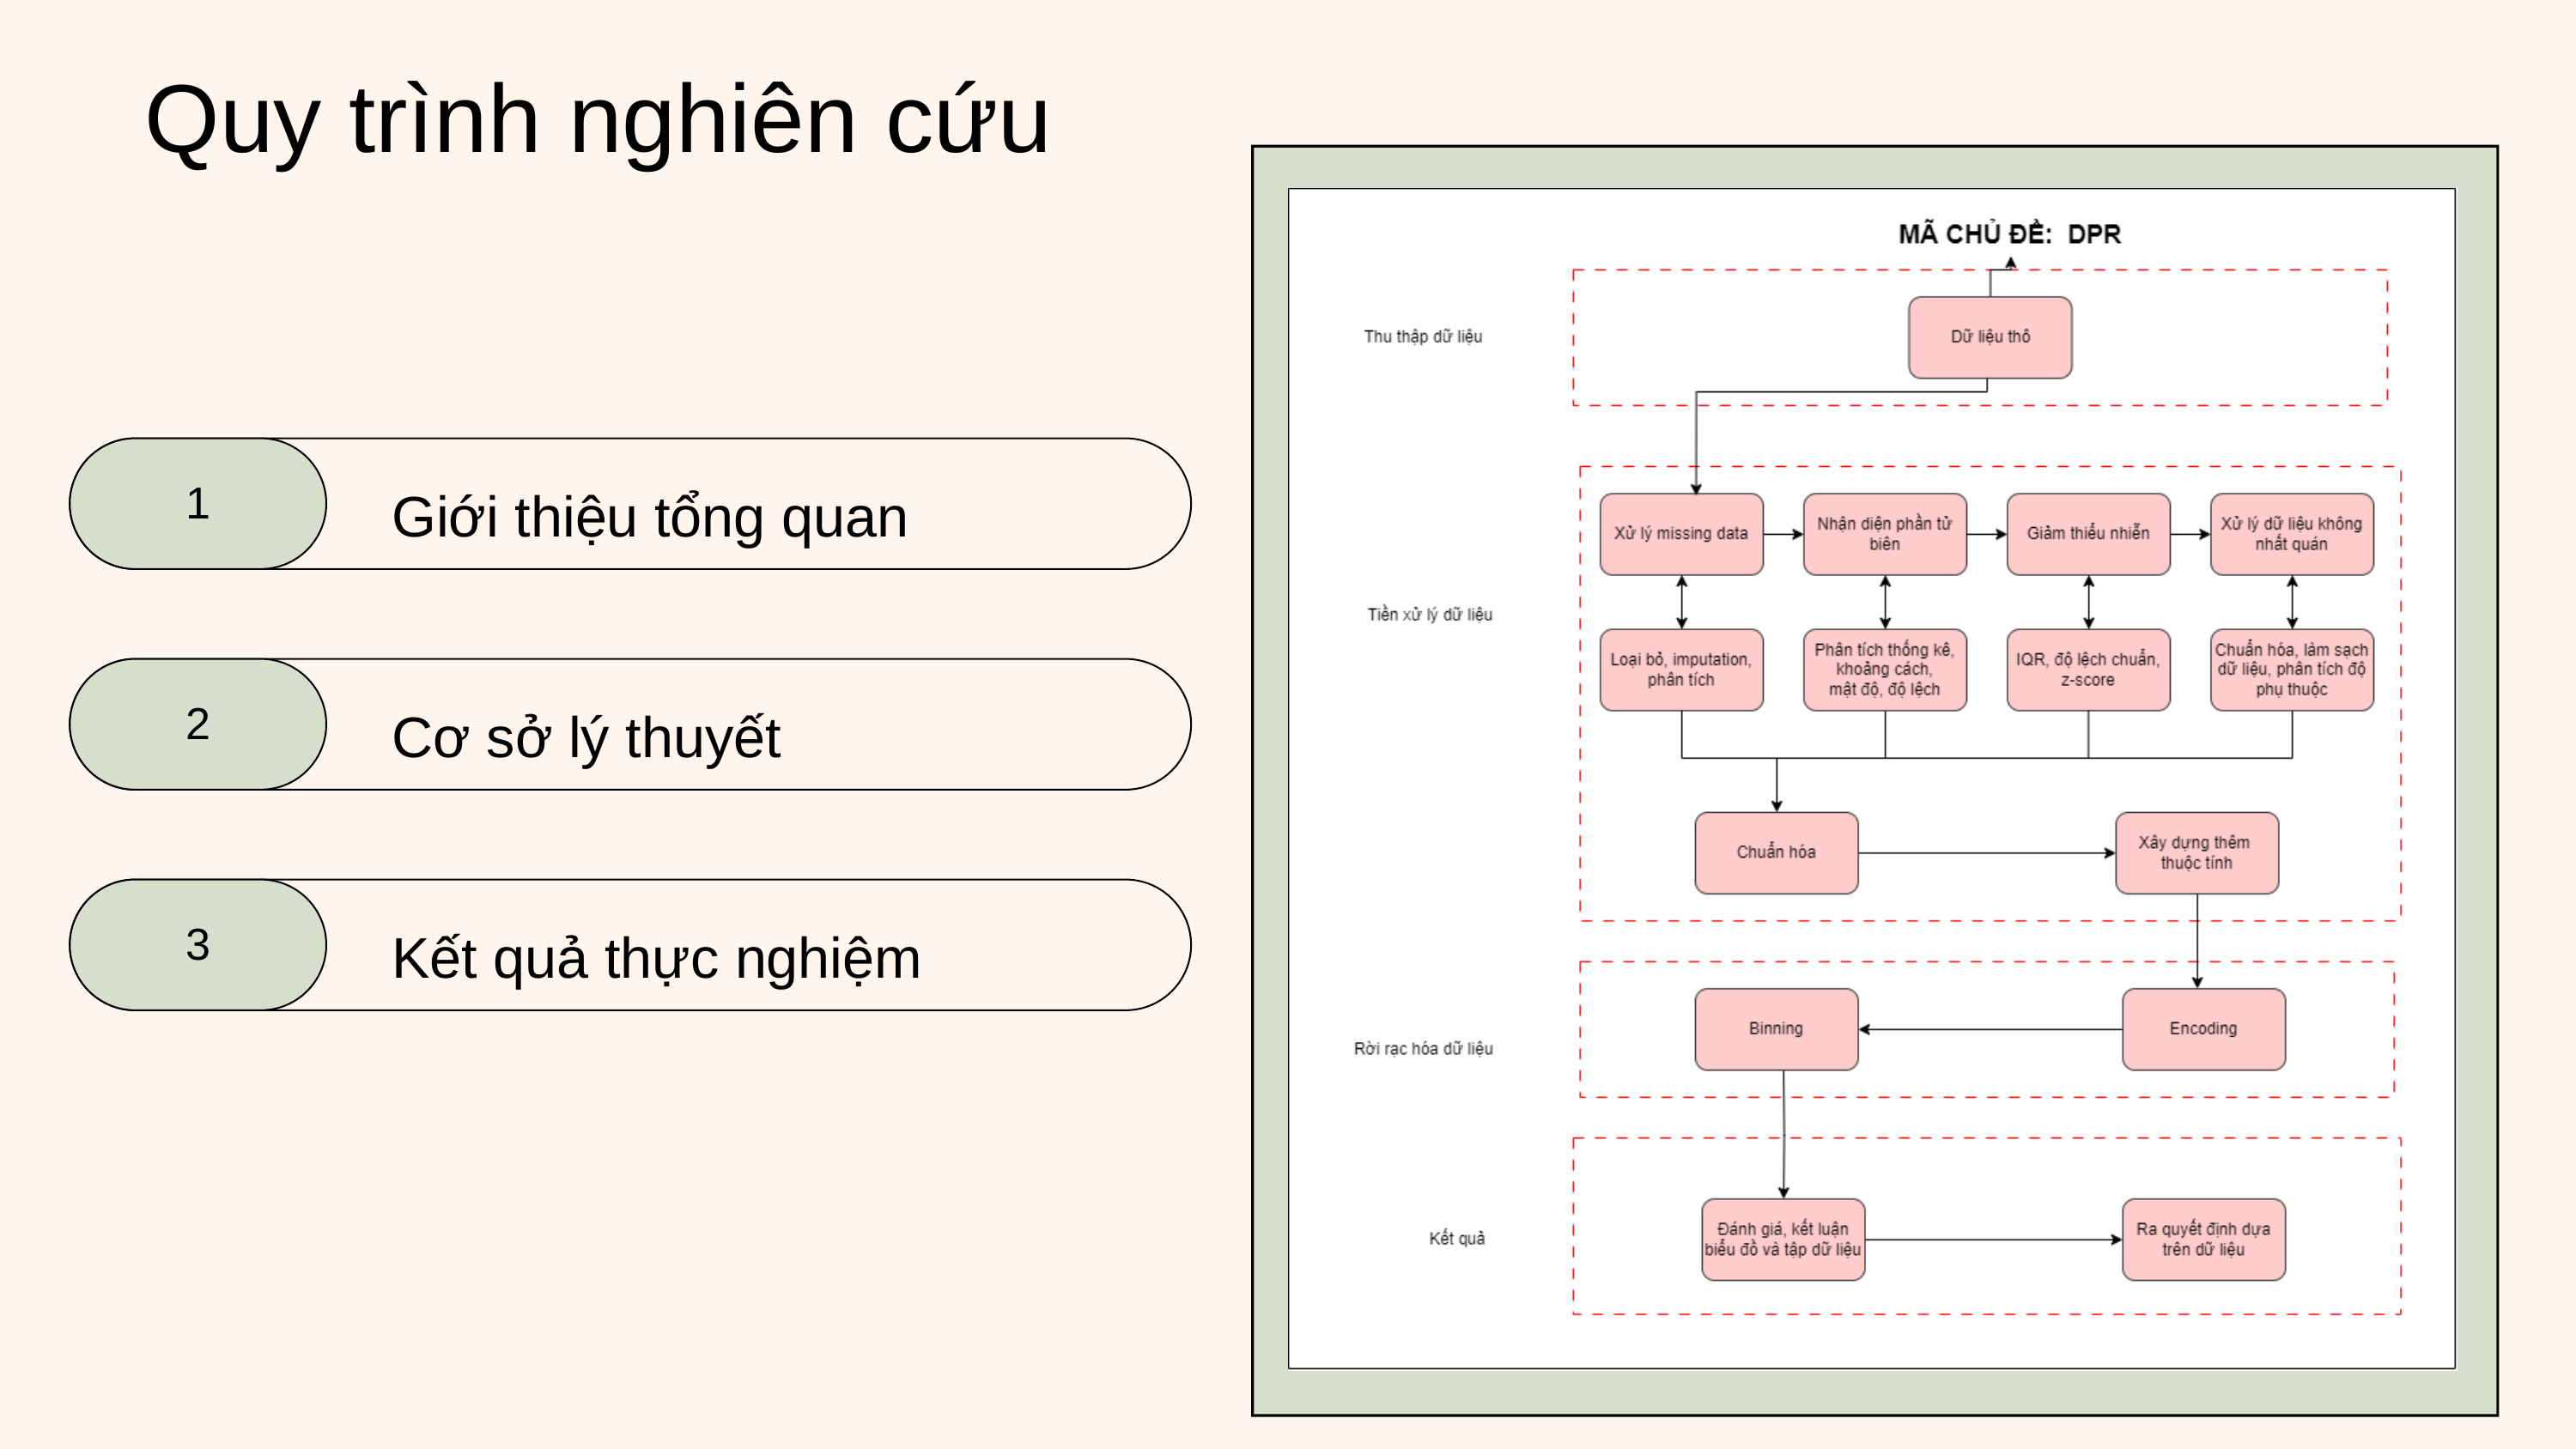

Quy trình nghiên cứu

1
Giới thiệu tổng quan

2
Cơ sở lý thuyết

3
Kết quả thực nghiệm